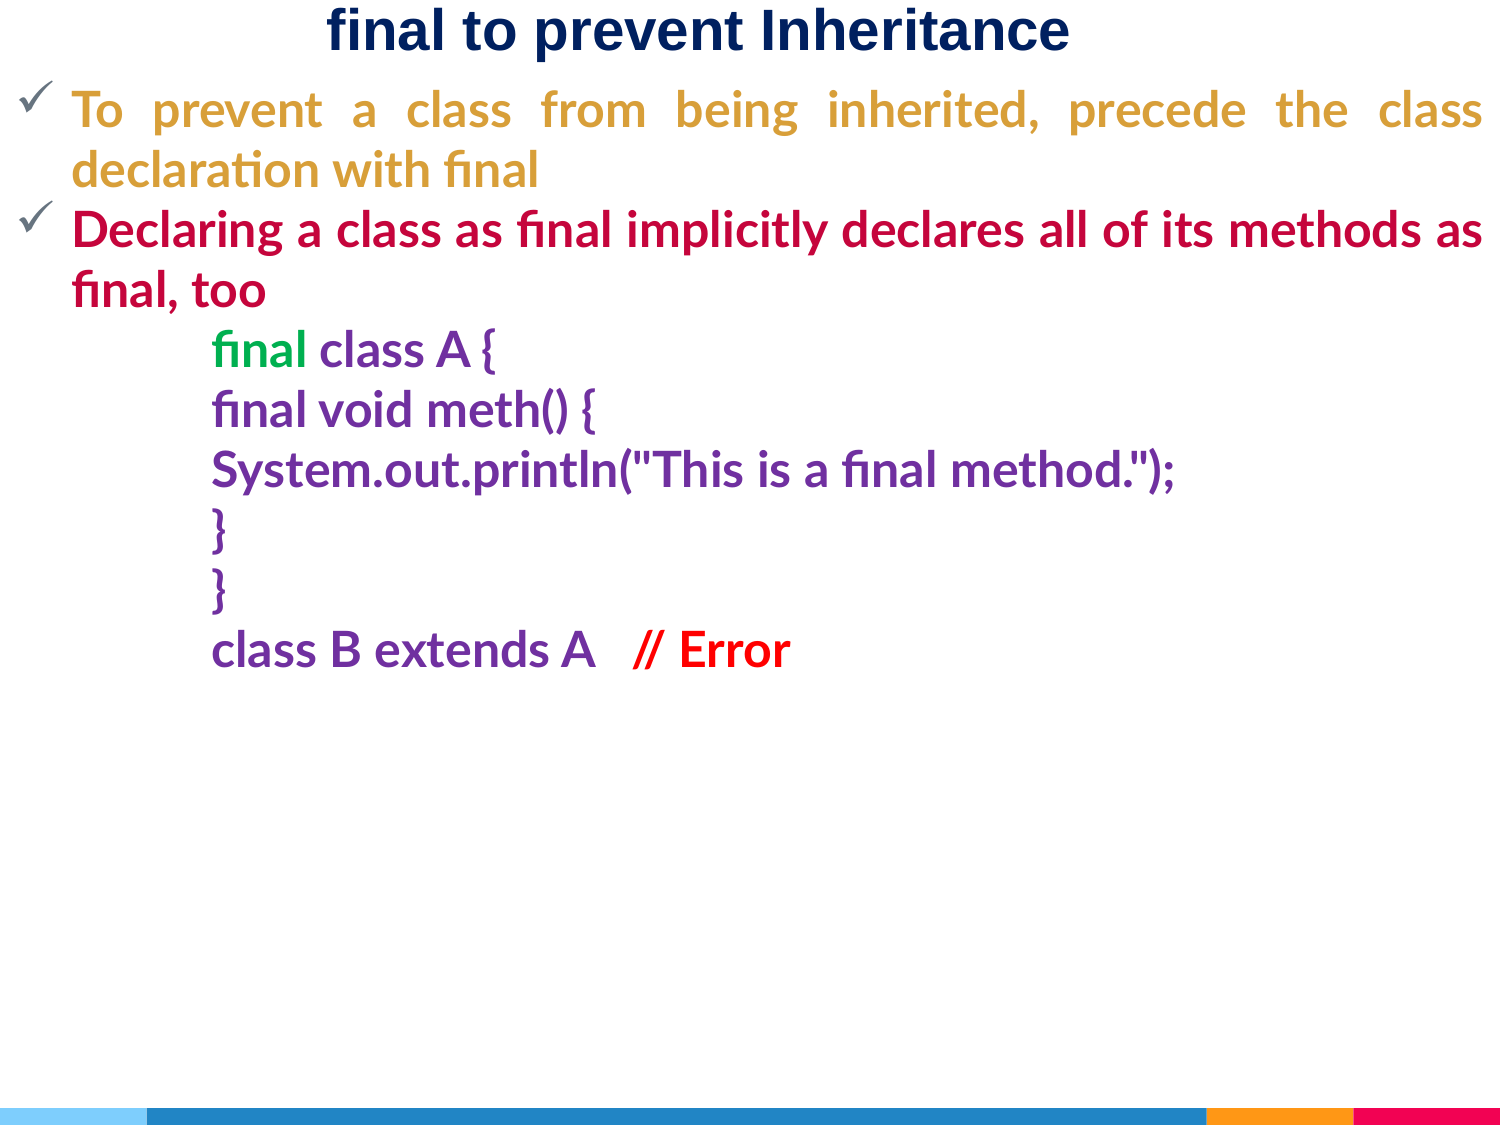

# final to prevent Inheritance
To prevent a class from being inherited, precede the class declaration with final
Declaring a class as final implicitly declares all of its methods as final, too
final class A {
final void meth() {
System.out.println("This is a final method.");
}
}
class B extends A   // Error